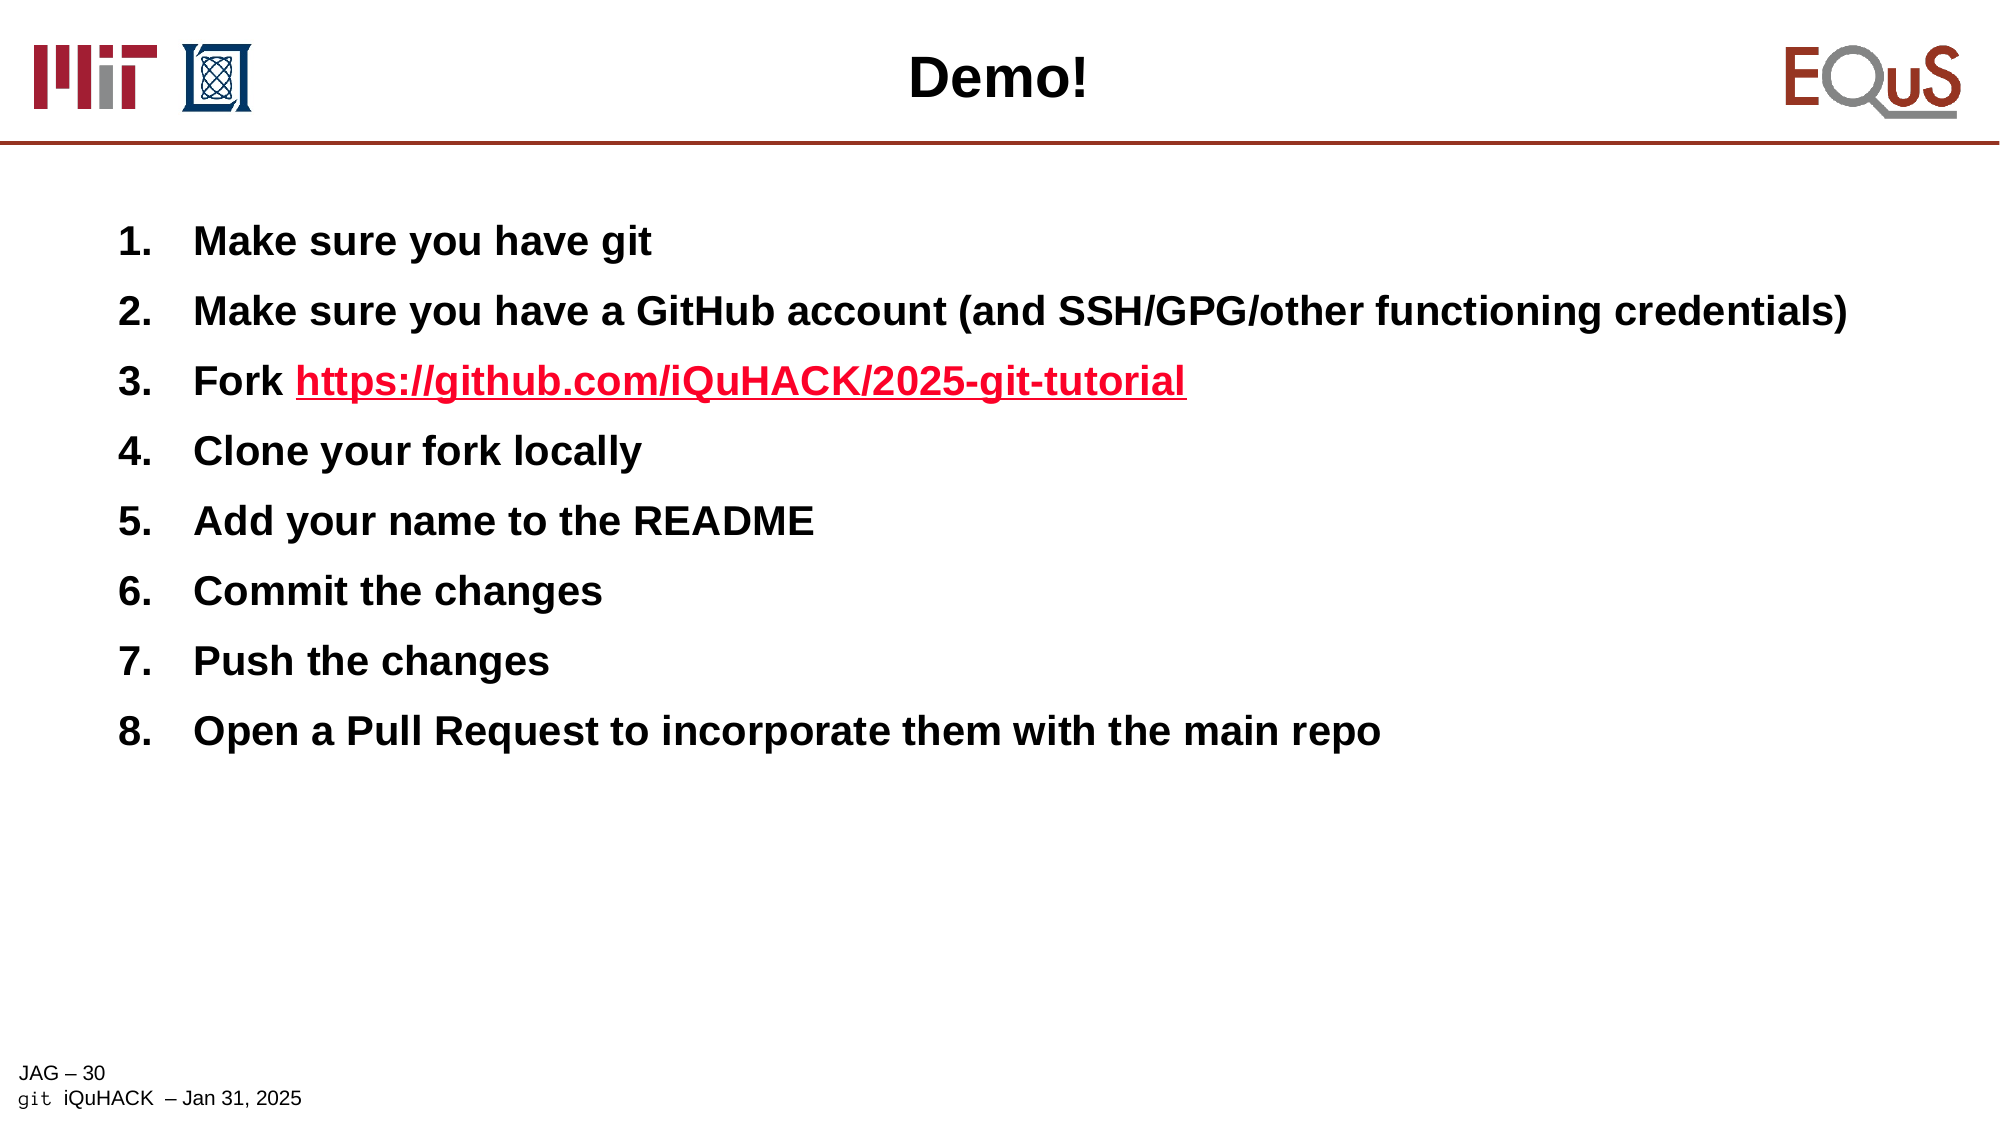

# Demo!
Make sure you have git
Make sure you have a GitHub account (and SSH/GPG/other functioning credentials)
Fork https://github.com/iQuHACK/2025-git-tutorial
Clone your fork locally
Add your name to the README
Commit the changes
Push the changes
Open a Pull Request to incorporate them with the main repo